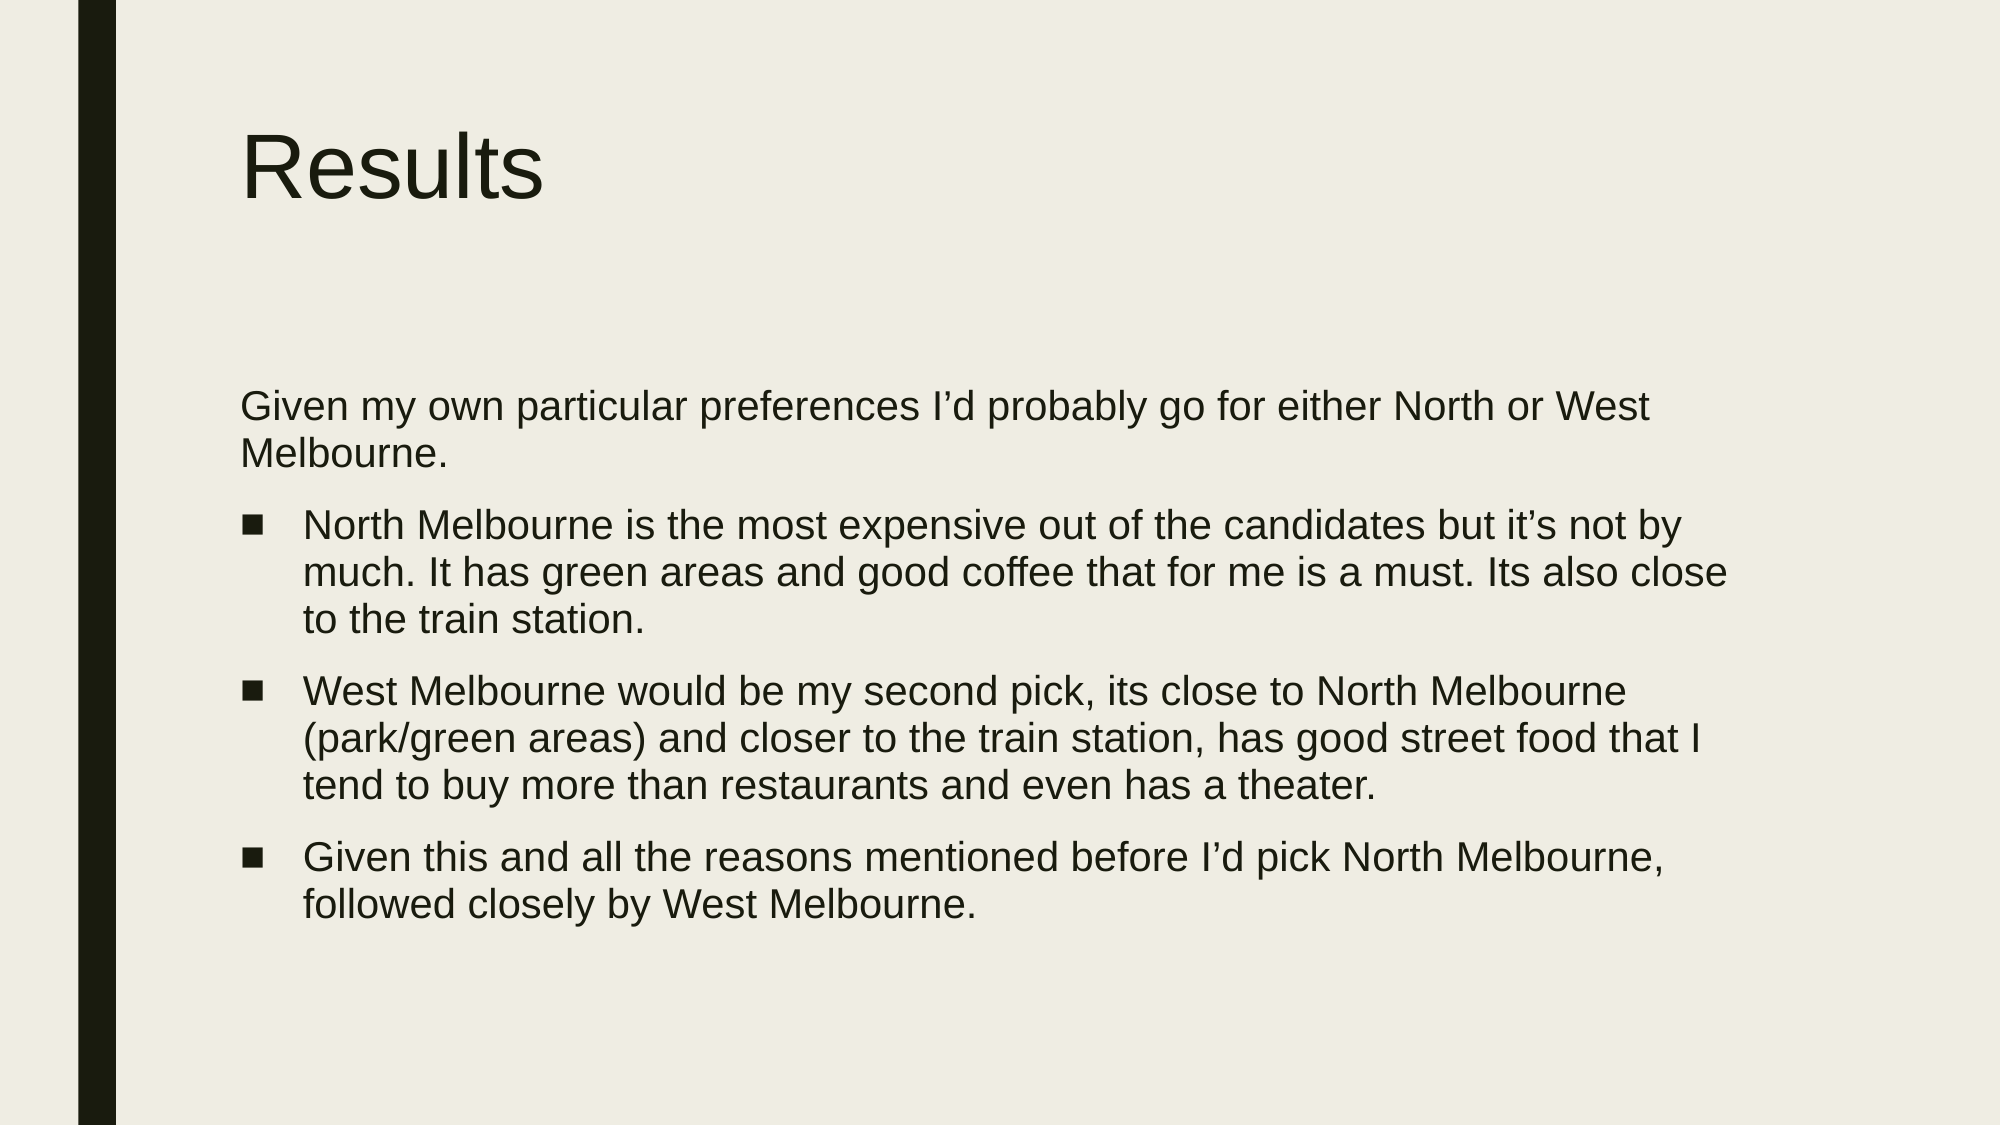

# Results
Given my own particular preferences I’d probably go for either North or West Melbourne.
North Melbourne is the most expensive out of the candidates but it’s not by much. It has green areas and good coffee that for me is a must. Its also close to the train station.
West Melbourne would be my second pick, its close to North Melbourne (park/green areas) and closer to the train station, has good street food that I tend to buy more than restaurants and even has a theater.
Given this and all the reasons mentioned before I’d pick North Melbourne, followed closely by West Melbourne.